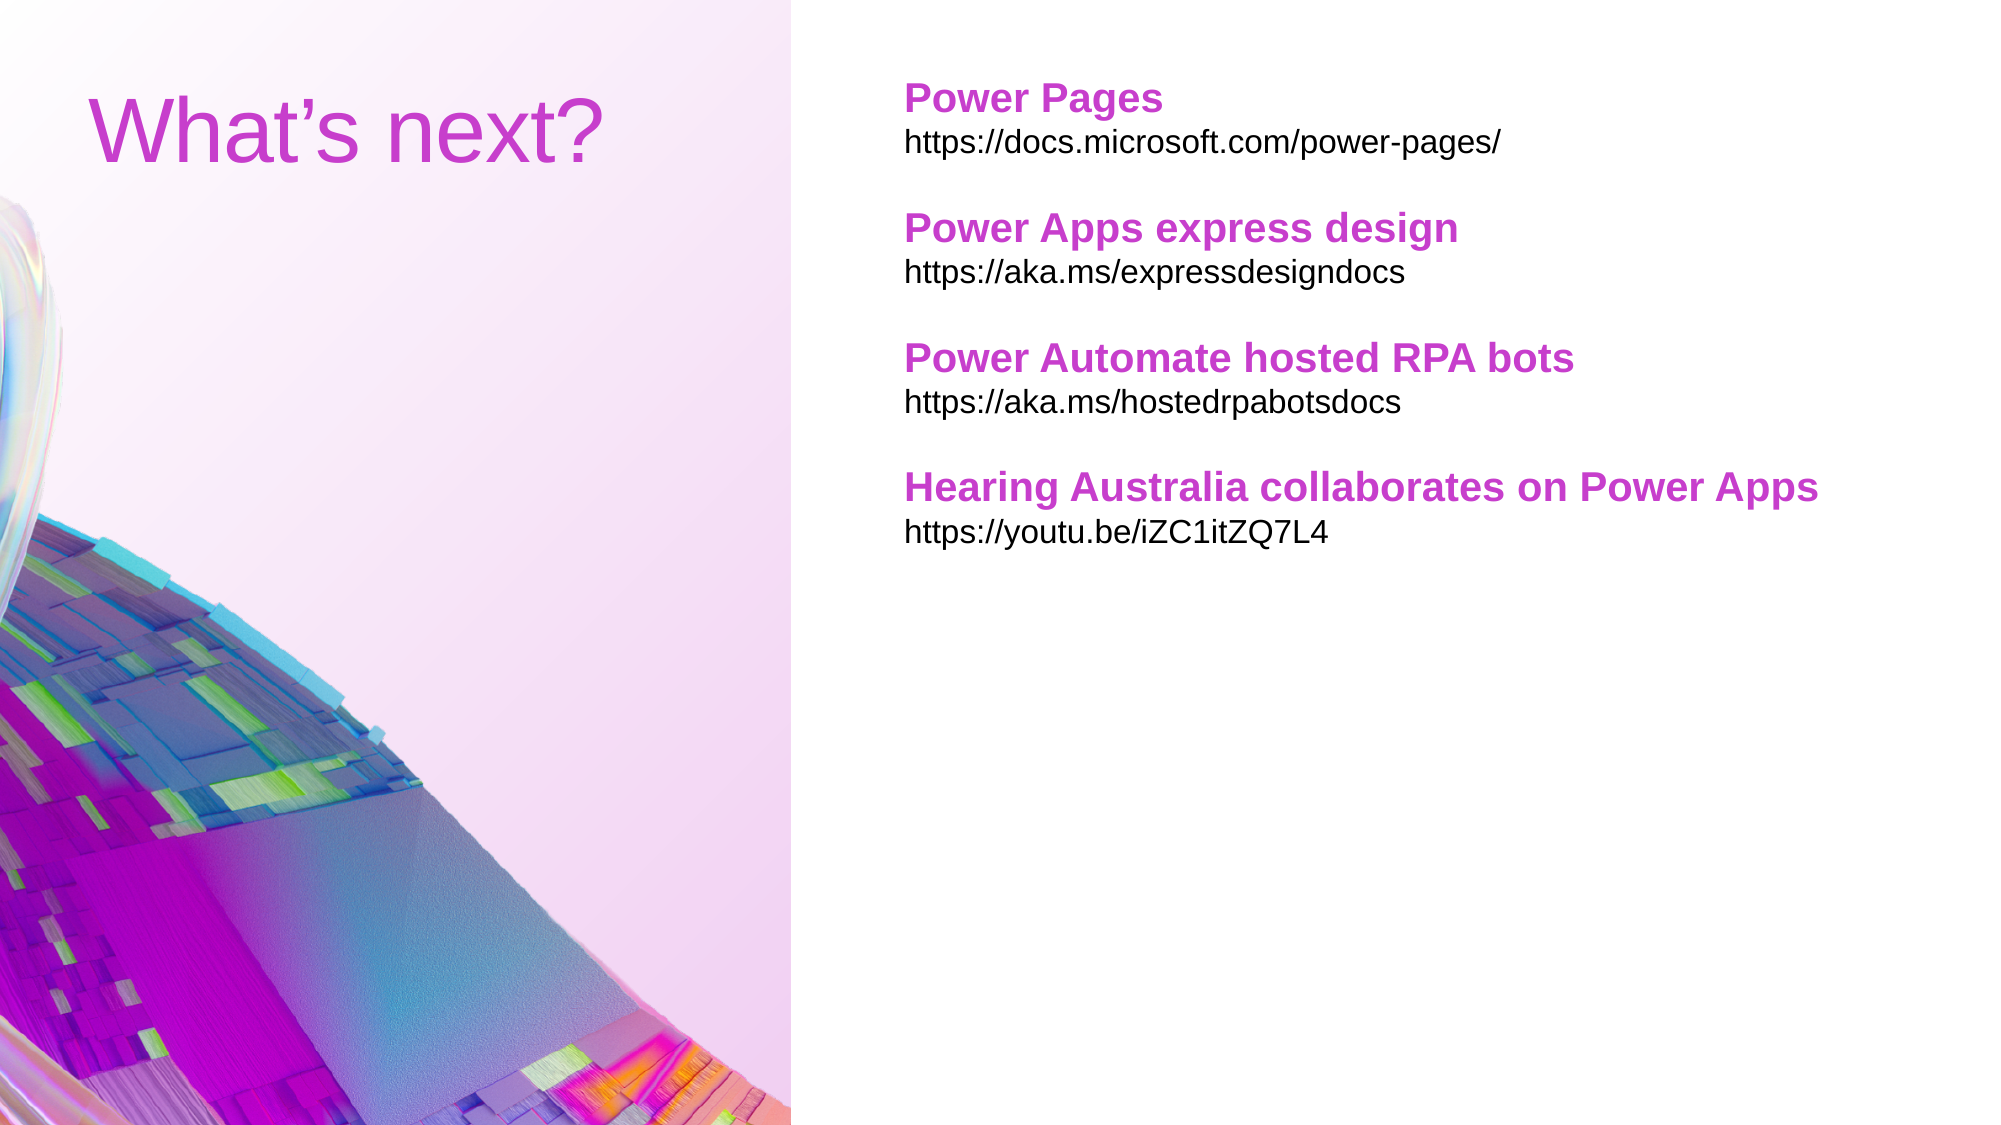

# What’s next?
Power Pages
https://docs.microsoft.com/power-pages/
Power Apps express design
https://aka.ms/expressdesigndocs
Power Automate hosted RPA bots
https://aka.ms/hostedrpabotsdocs

Hearing Australia collaborates on Power Apps
https://youtu.be/iZC1itZQ7L4